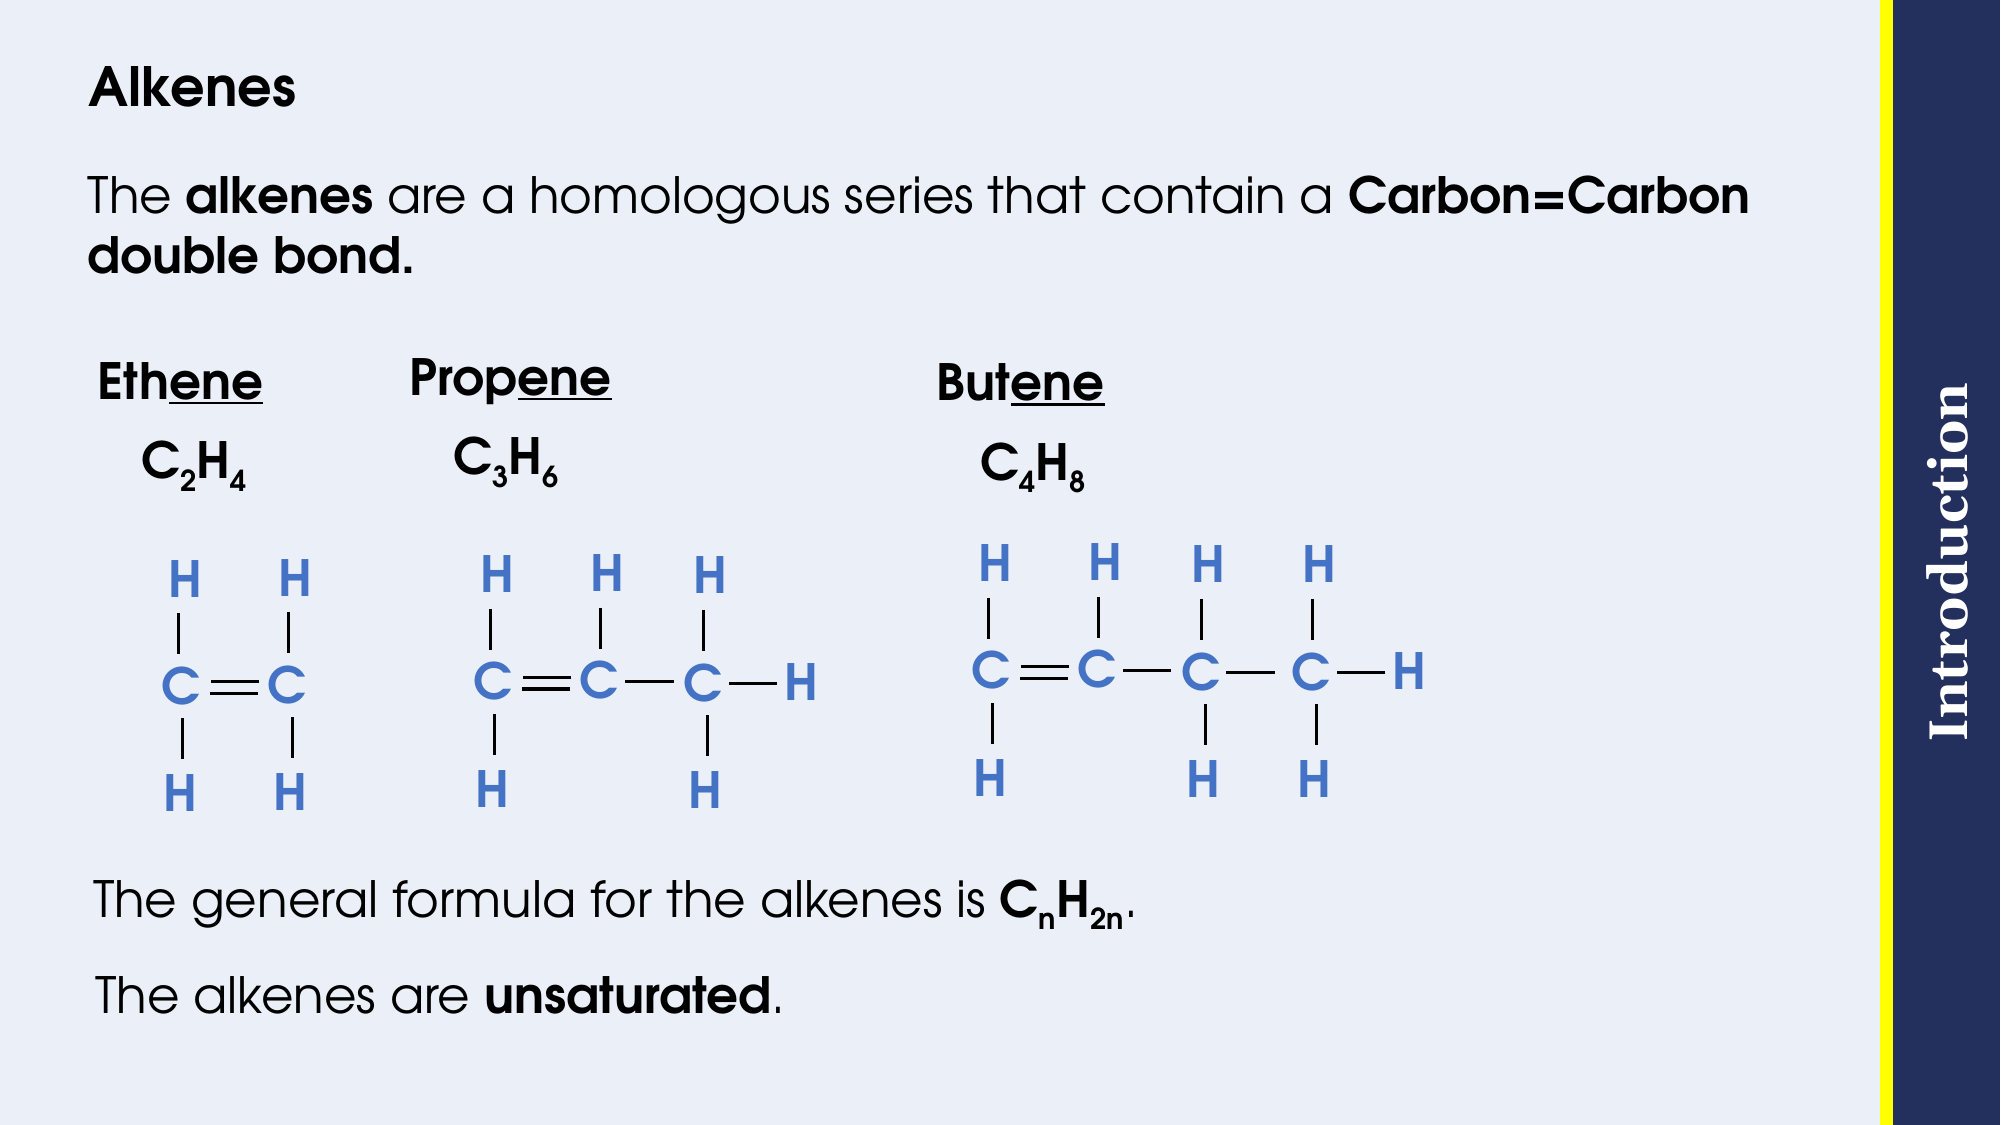

# Alkenes
The alkenes are a homologous series that contain a Carbon=Carbon double bond.
Propene
Ethene
Butene
C3H6
C2H4
C4H8
H
H
H
H
H
H
H
H
H
C
C
H
C
C
C
C
H
C
C
C
H
H
H
H
H
H
H
The general formula for the alkenes is CnH2n.
The alkenes are unsaturated.